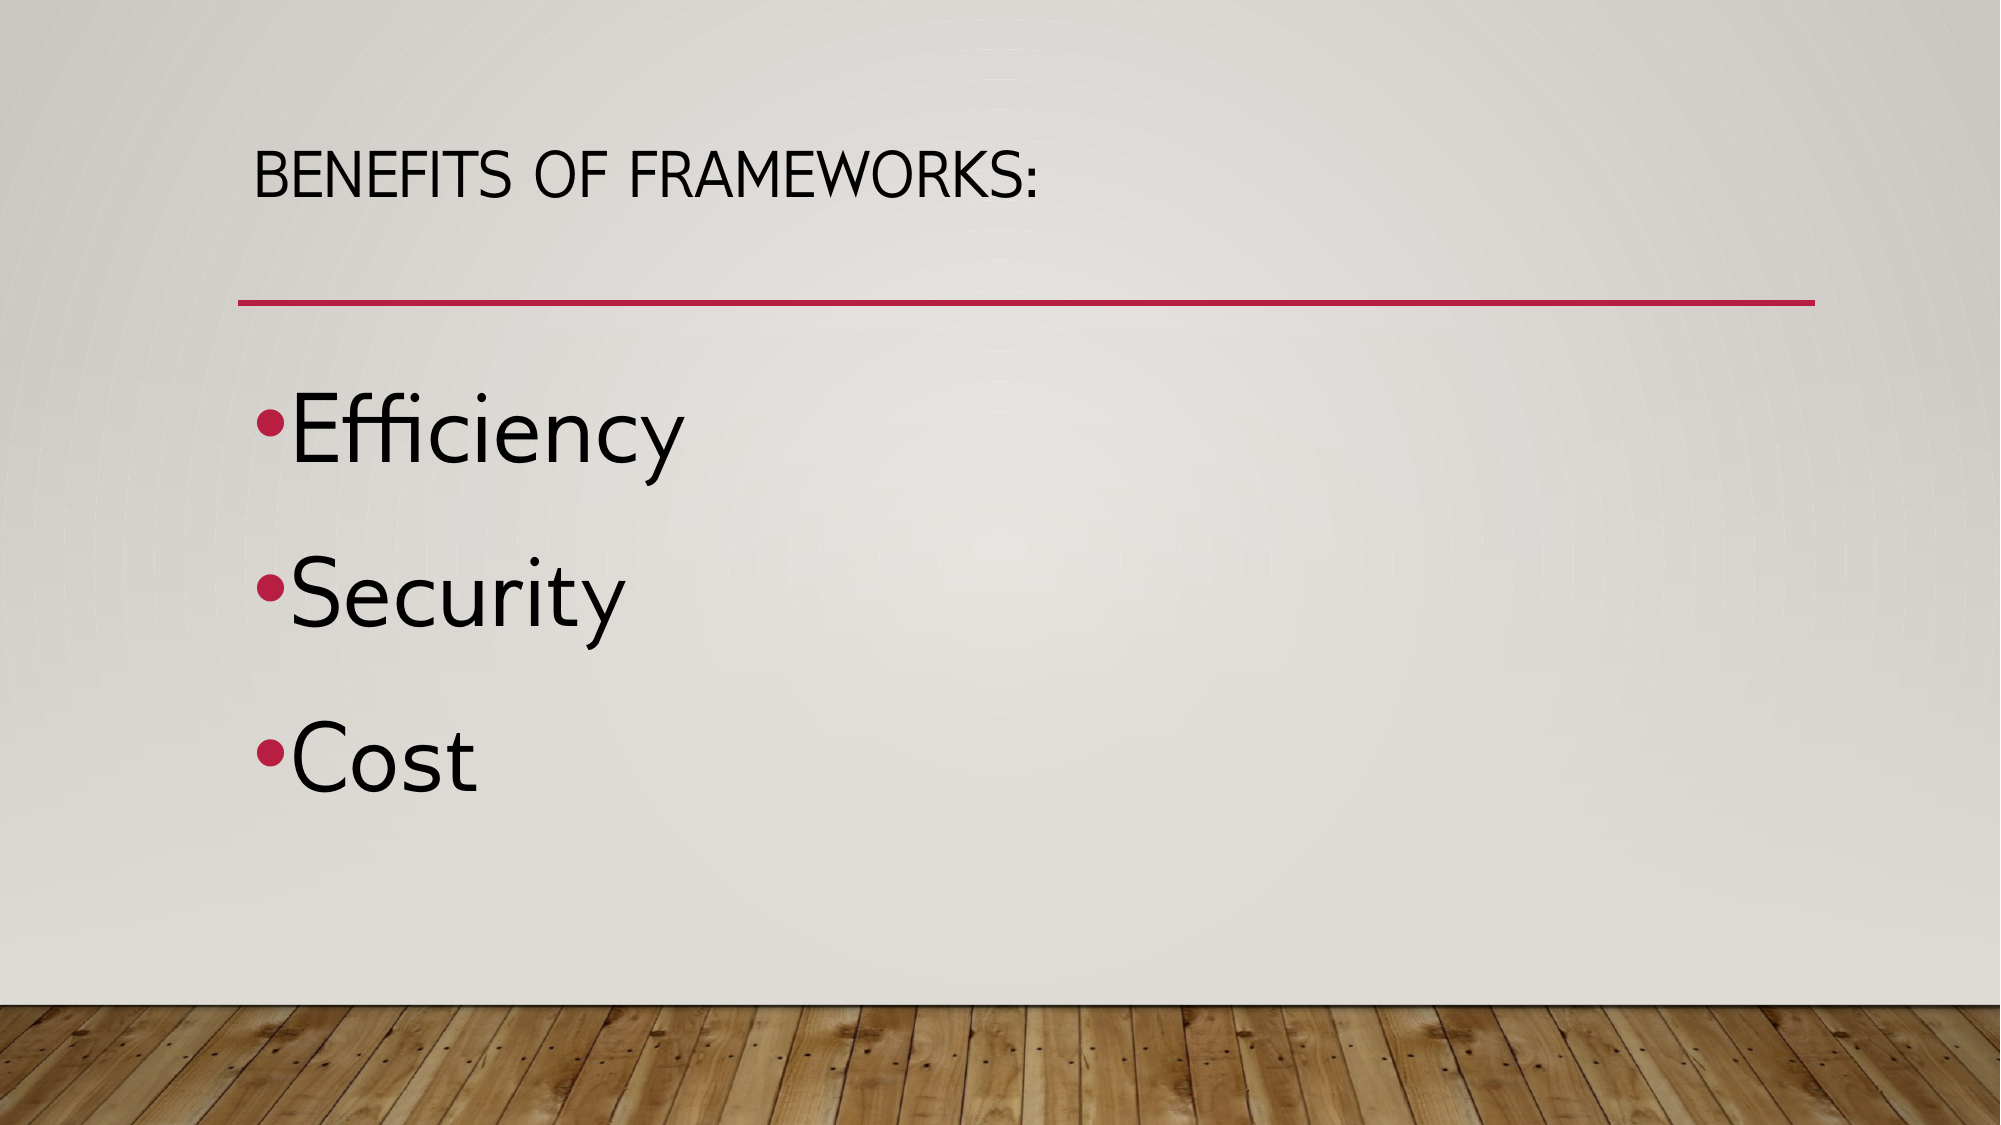

# Benefits of frameworks:
Efficiency
Security
Cost